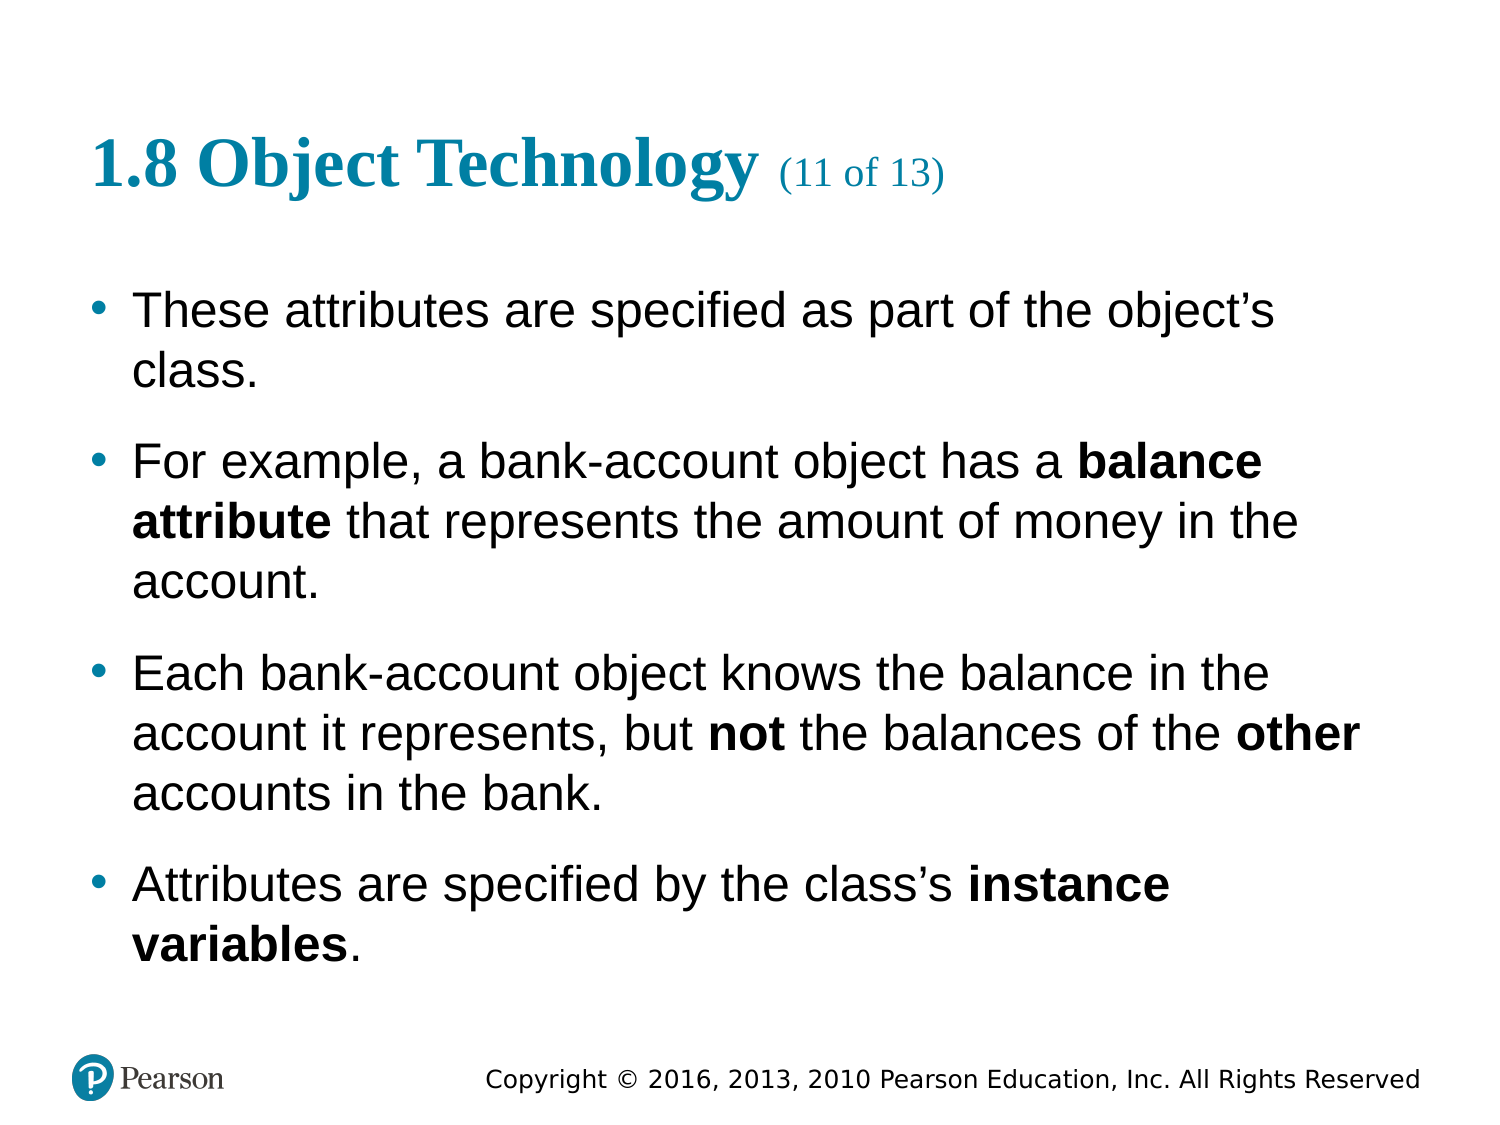

# 1.8 Object Technology (11 of 13)
These attributes are specified as part of the object’s class.
For example, a bank-account object has a balance attribute that represents the amount of money in the account.
Each bank-account object knows the balance in the account it represents, but not the balances of the other accounts in the bank.
Attributes are specified by the class’s instance variables.